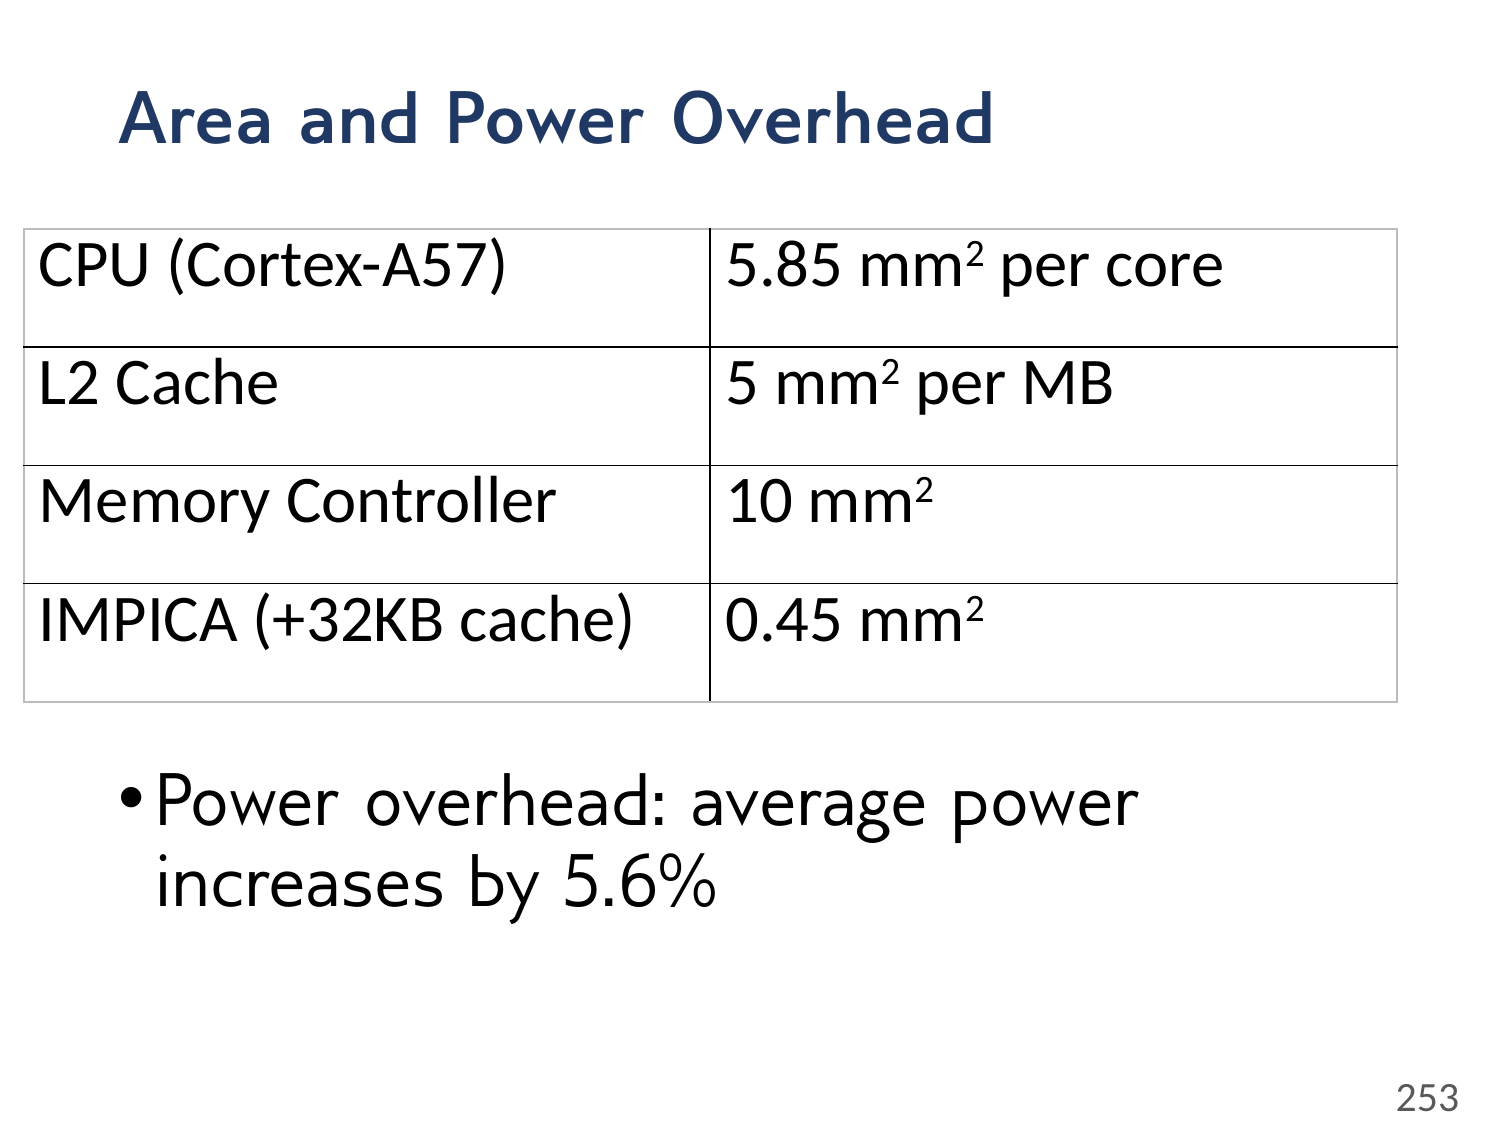

# Area and Power Overhead
| CPU (Cortex-A57) | 5.85 mm2 per core |
| --- | --- |
| L2 Cache | 5 mm2 per MB |
| Memory Controller | 10 mm2 |
| IMPICA (+32KB cache) | 0.45 mm2 |
Power overhead: average power increases by 5.6%
253